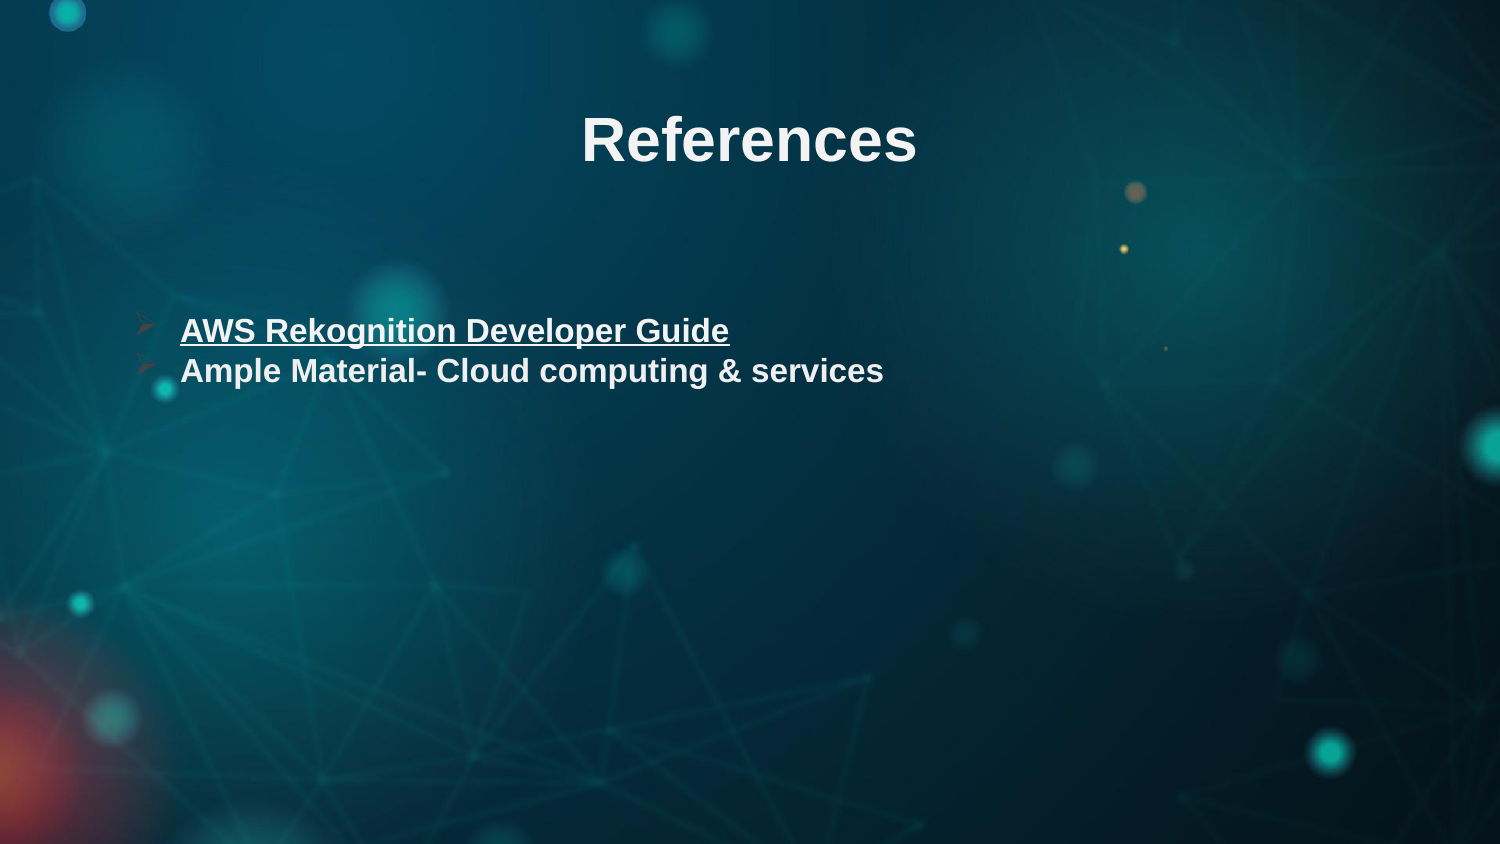

# References

AWS Rekognition Developer Guide
Ample Material- Cloud computing & services